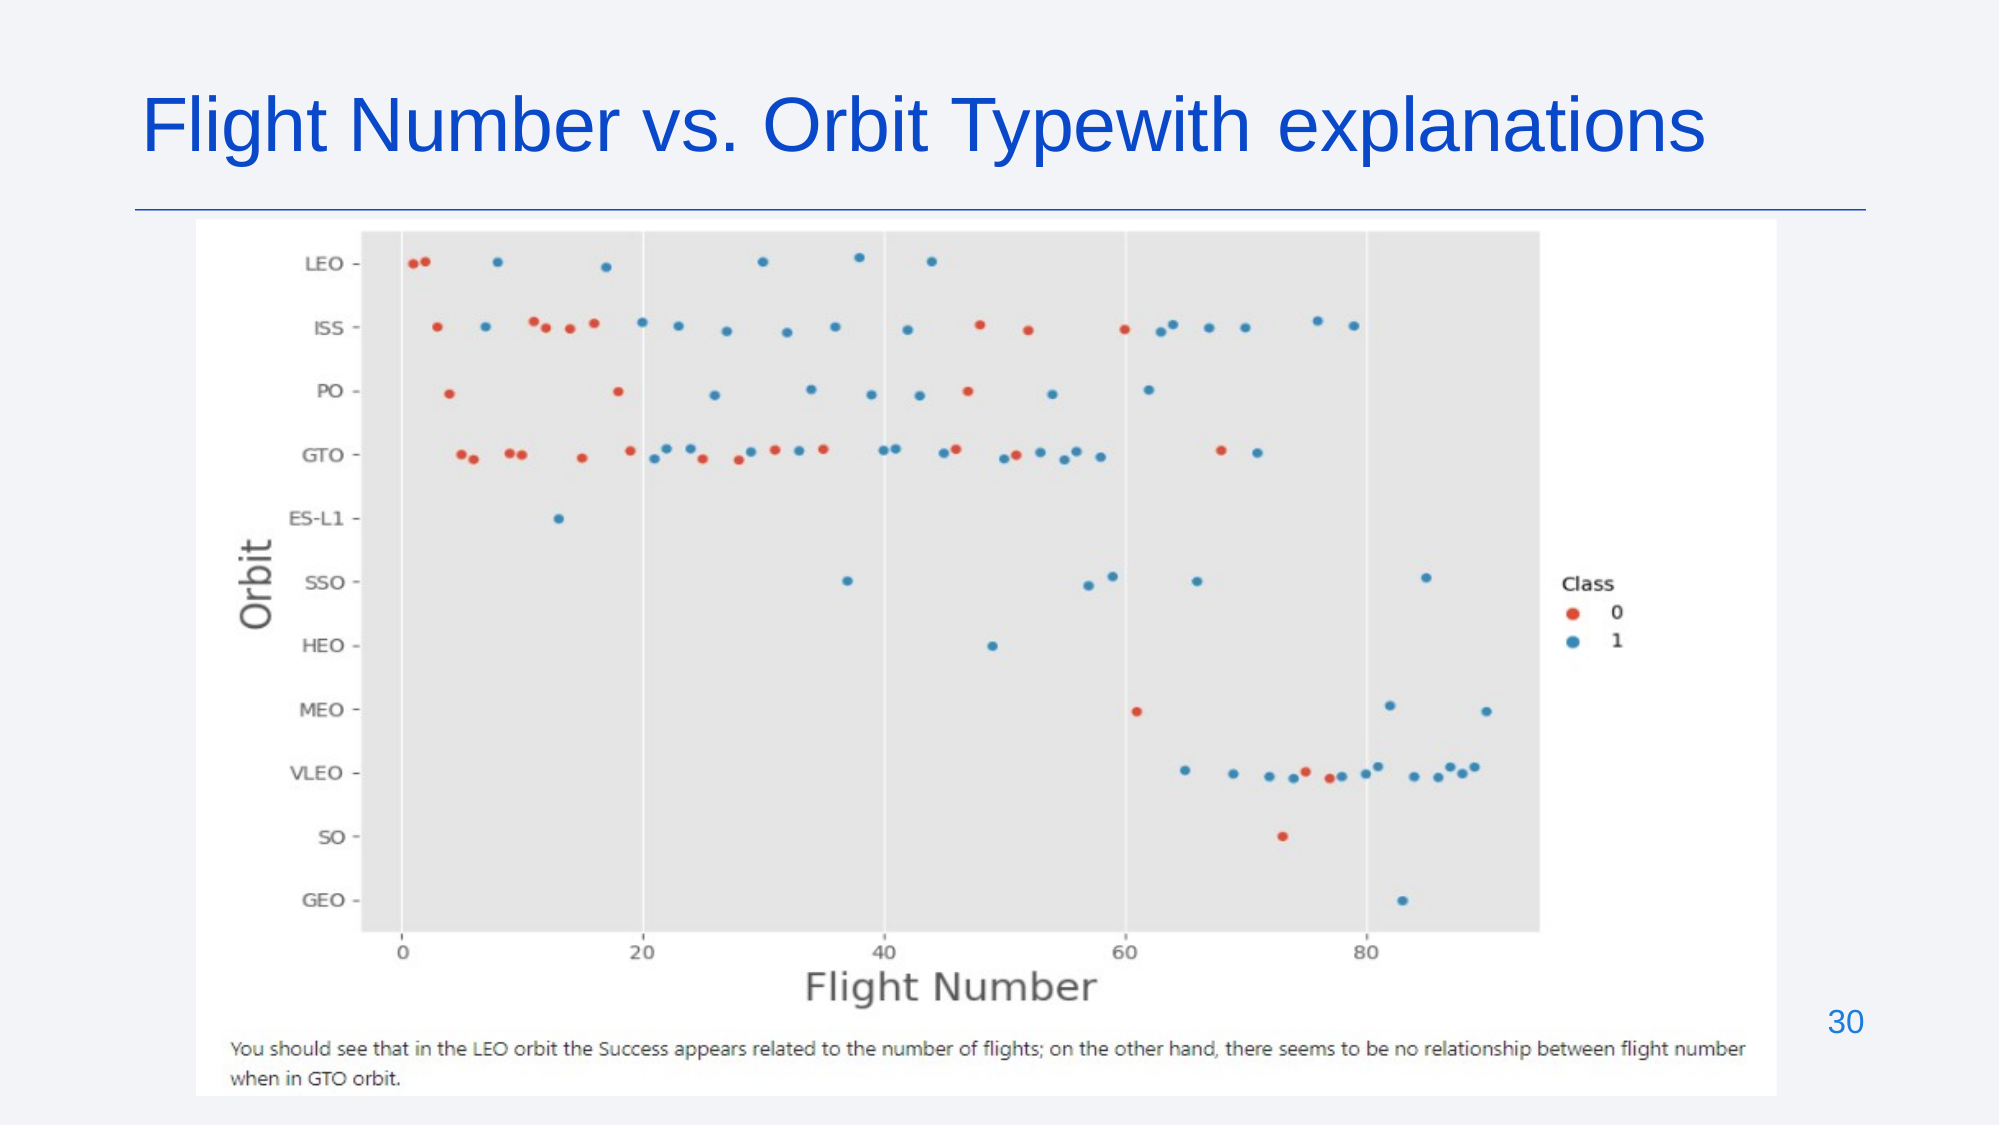

# Flight Number vs. Orbit Typewith explanations

30